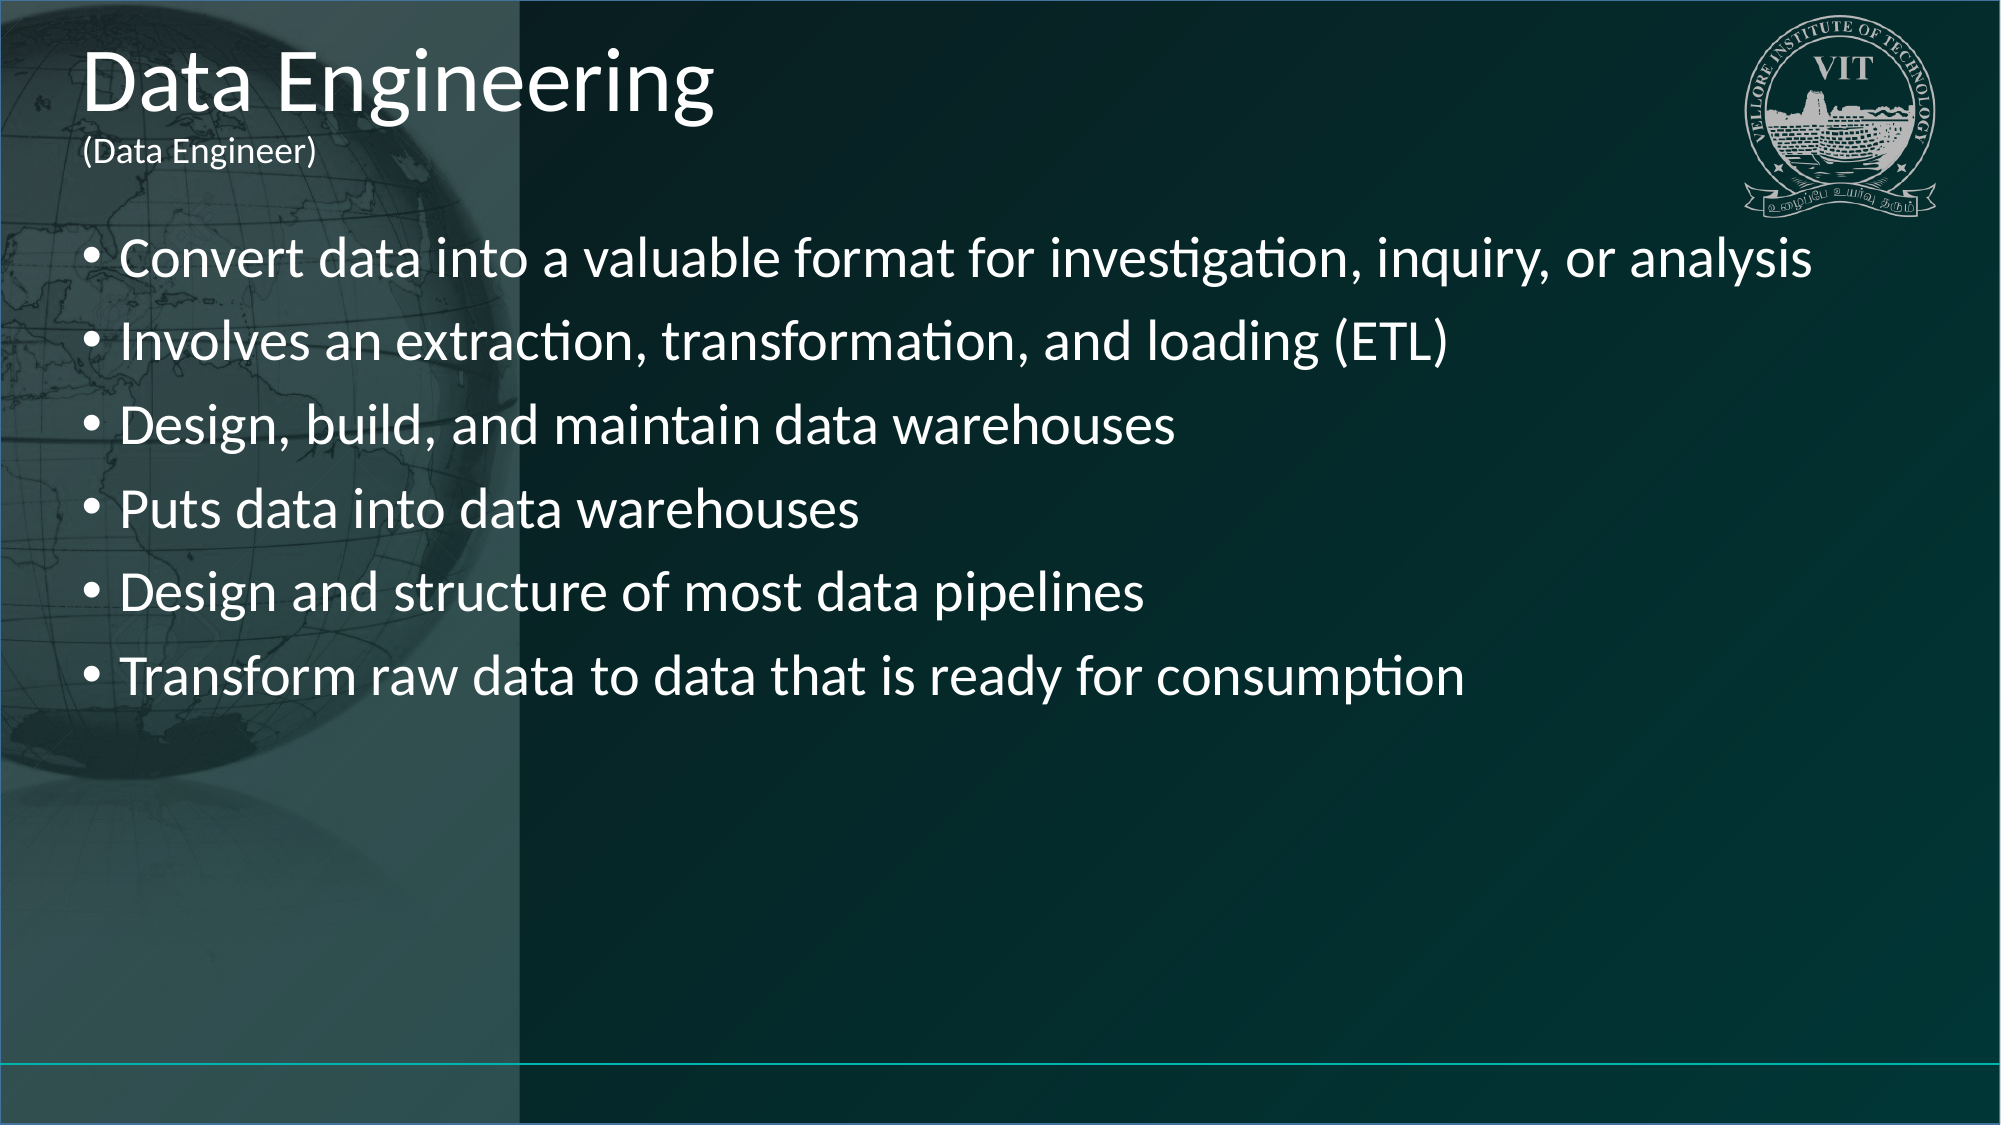

# Data Engineering (Data Engineer)
Convert data into a valuable format for investigation, inquiry, or analysis
Involves an extraction, transformation, and loading (ETL)
Design, build, and maintain data warehouses
Puts data into data warehouses
Design and structure of most data pipelines
Transform raw data to data that is ready for consumption